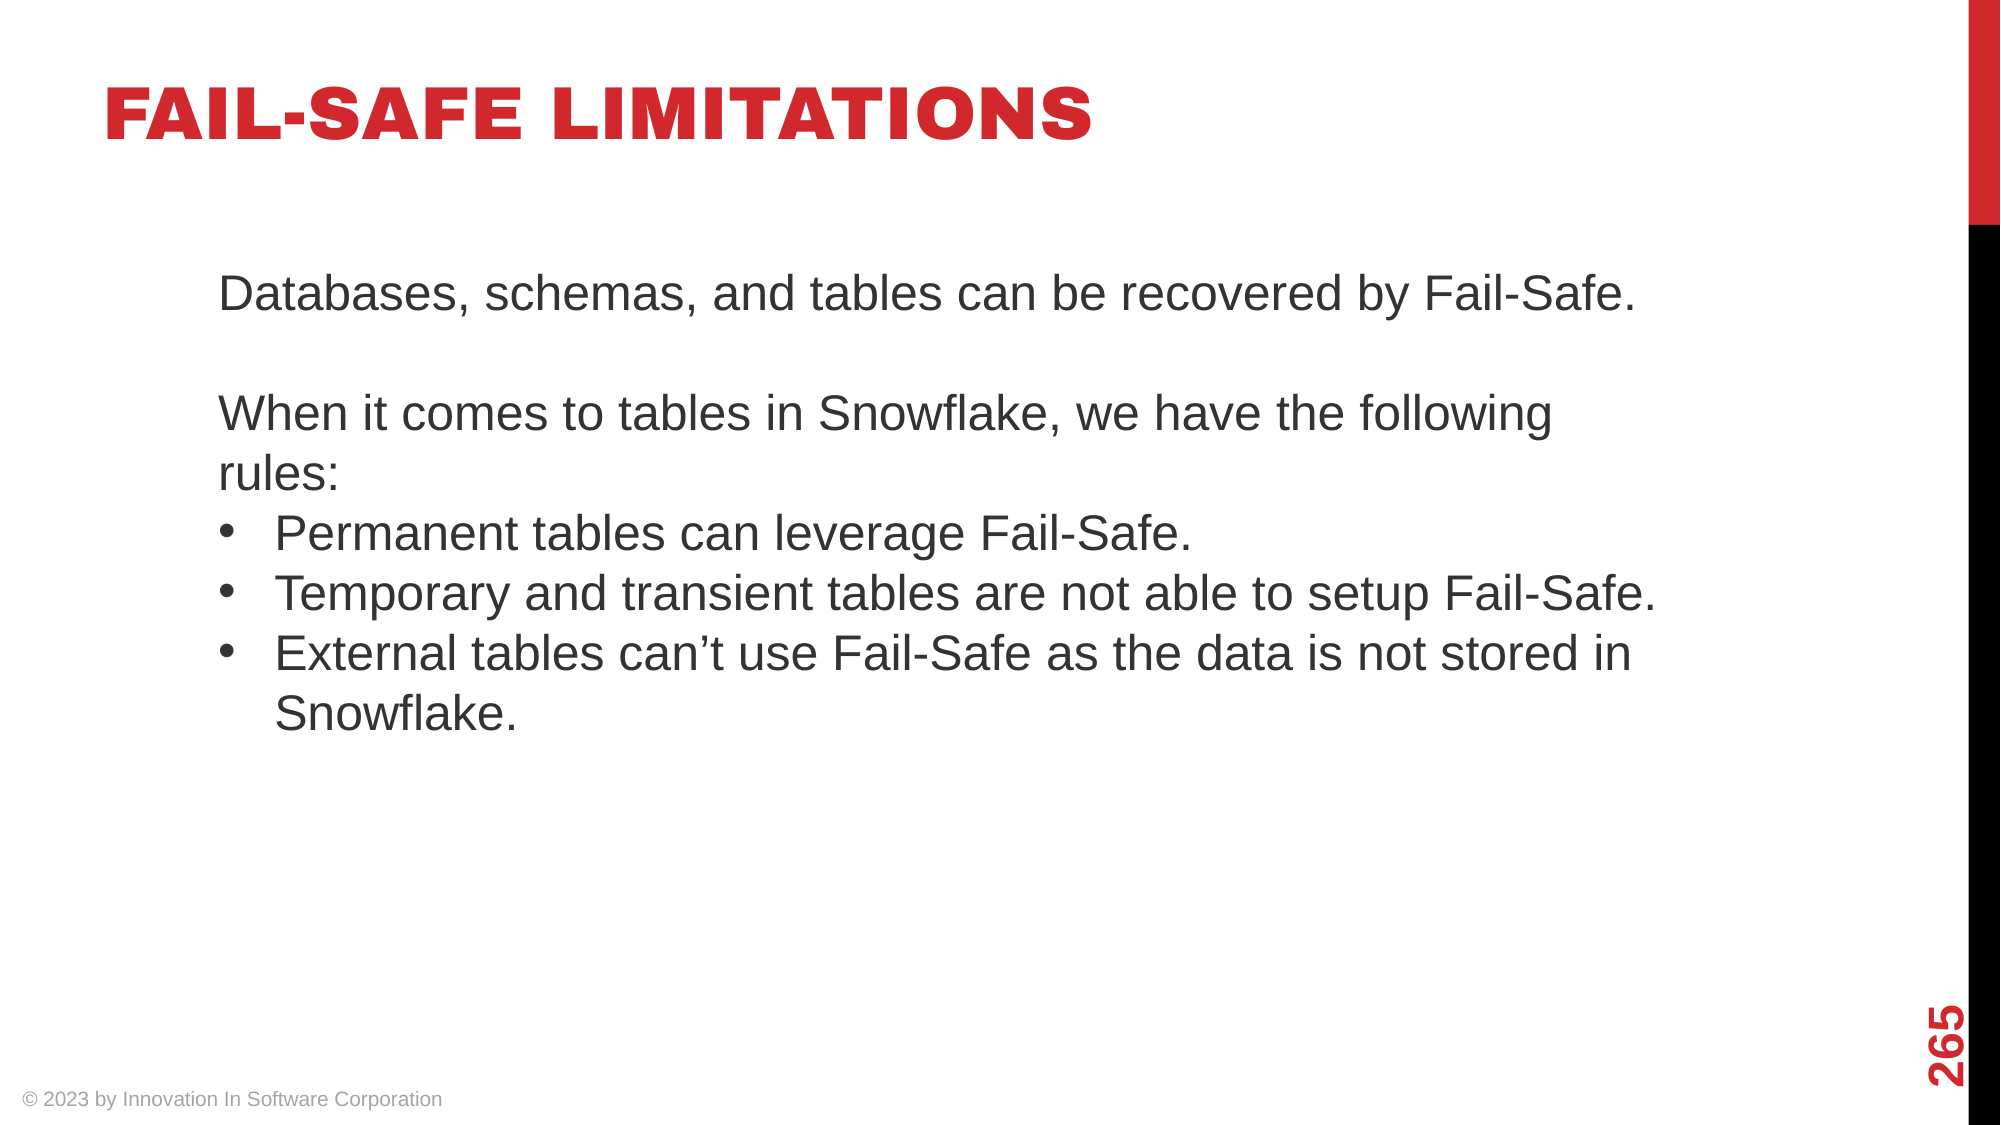

# FAIL-SAFE LIMITATIONS
Databases, schemas, and tables can be recovered by Fail-Safe.

When it comes to tables in Snowflake, we have the following rules:
Permanent tables can leverage Fail-Safe.
Temporary and transient tables are not able to setup Fail-Safe.
External tables can’t use Fail-Safe as the data is not stored in Snowflake.
265
© 2023 by Innovation In Software Corporation